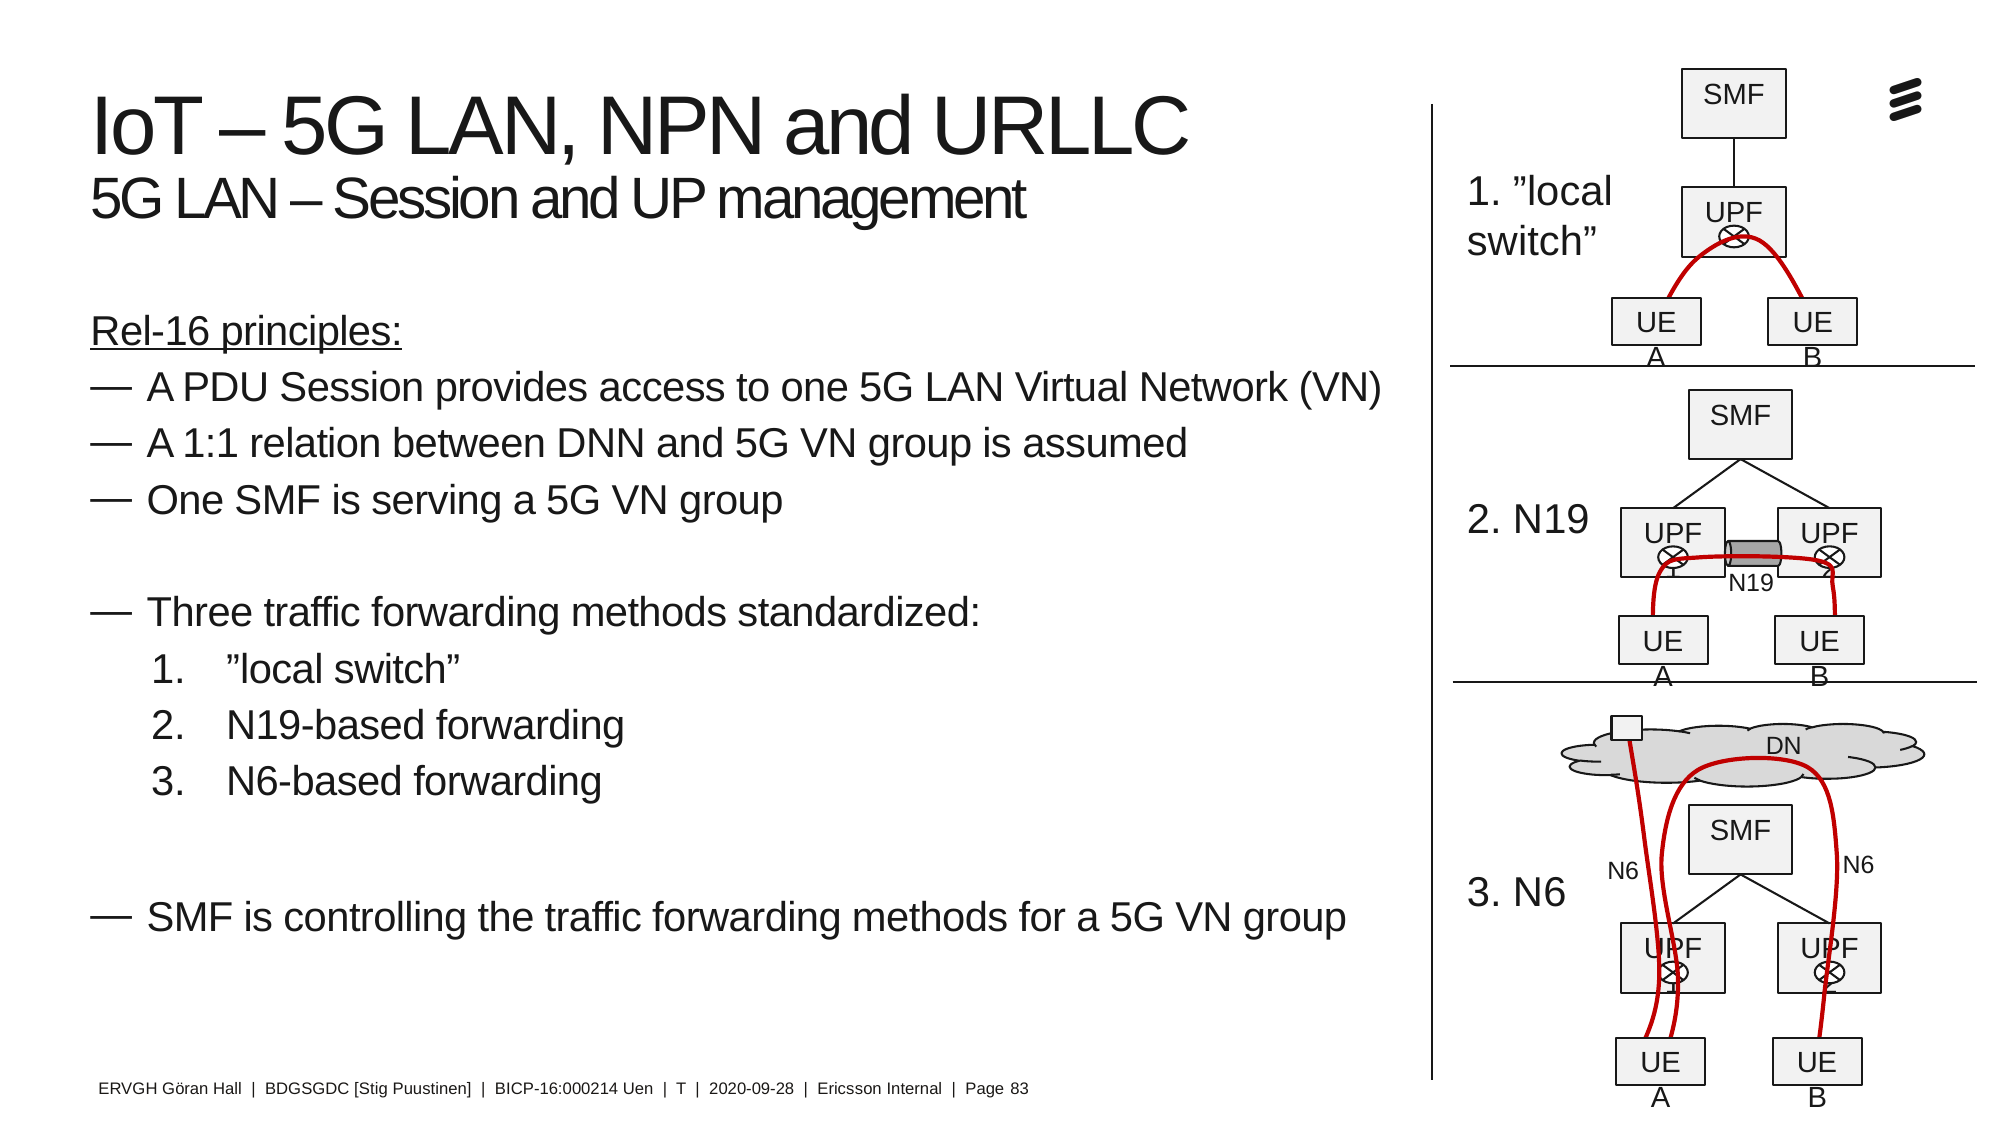

SMF
# IoT – 5G LAN, NPN and URLLC 5G LAN – Session and UP management
1. ”local switch”
UPF

Rel-16 principles:
A PDU Session provides access to one 5G LAN Virtual Network (VN)
A 1:1 relation between DNN and 5G VN group is assumed
One SMF is serving a 5G VN group

Three traffic forwarding methods standardized:
”local switch”
N19-based forwarding
N6-based forwarding

SMF is controlling the traffic forwarding methods for a 5G VN group

UE A
UE B
SMF
2. N19
UPF 2
UPF 1

N19
UE A
UE B

DN

SMF
N6
N6
3. N6
UPF 2
UPF 1

UE A
UE B